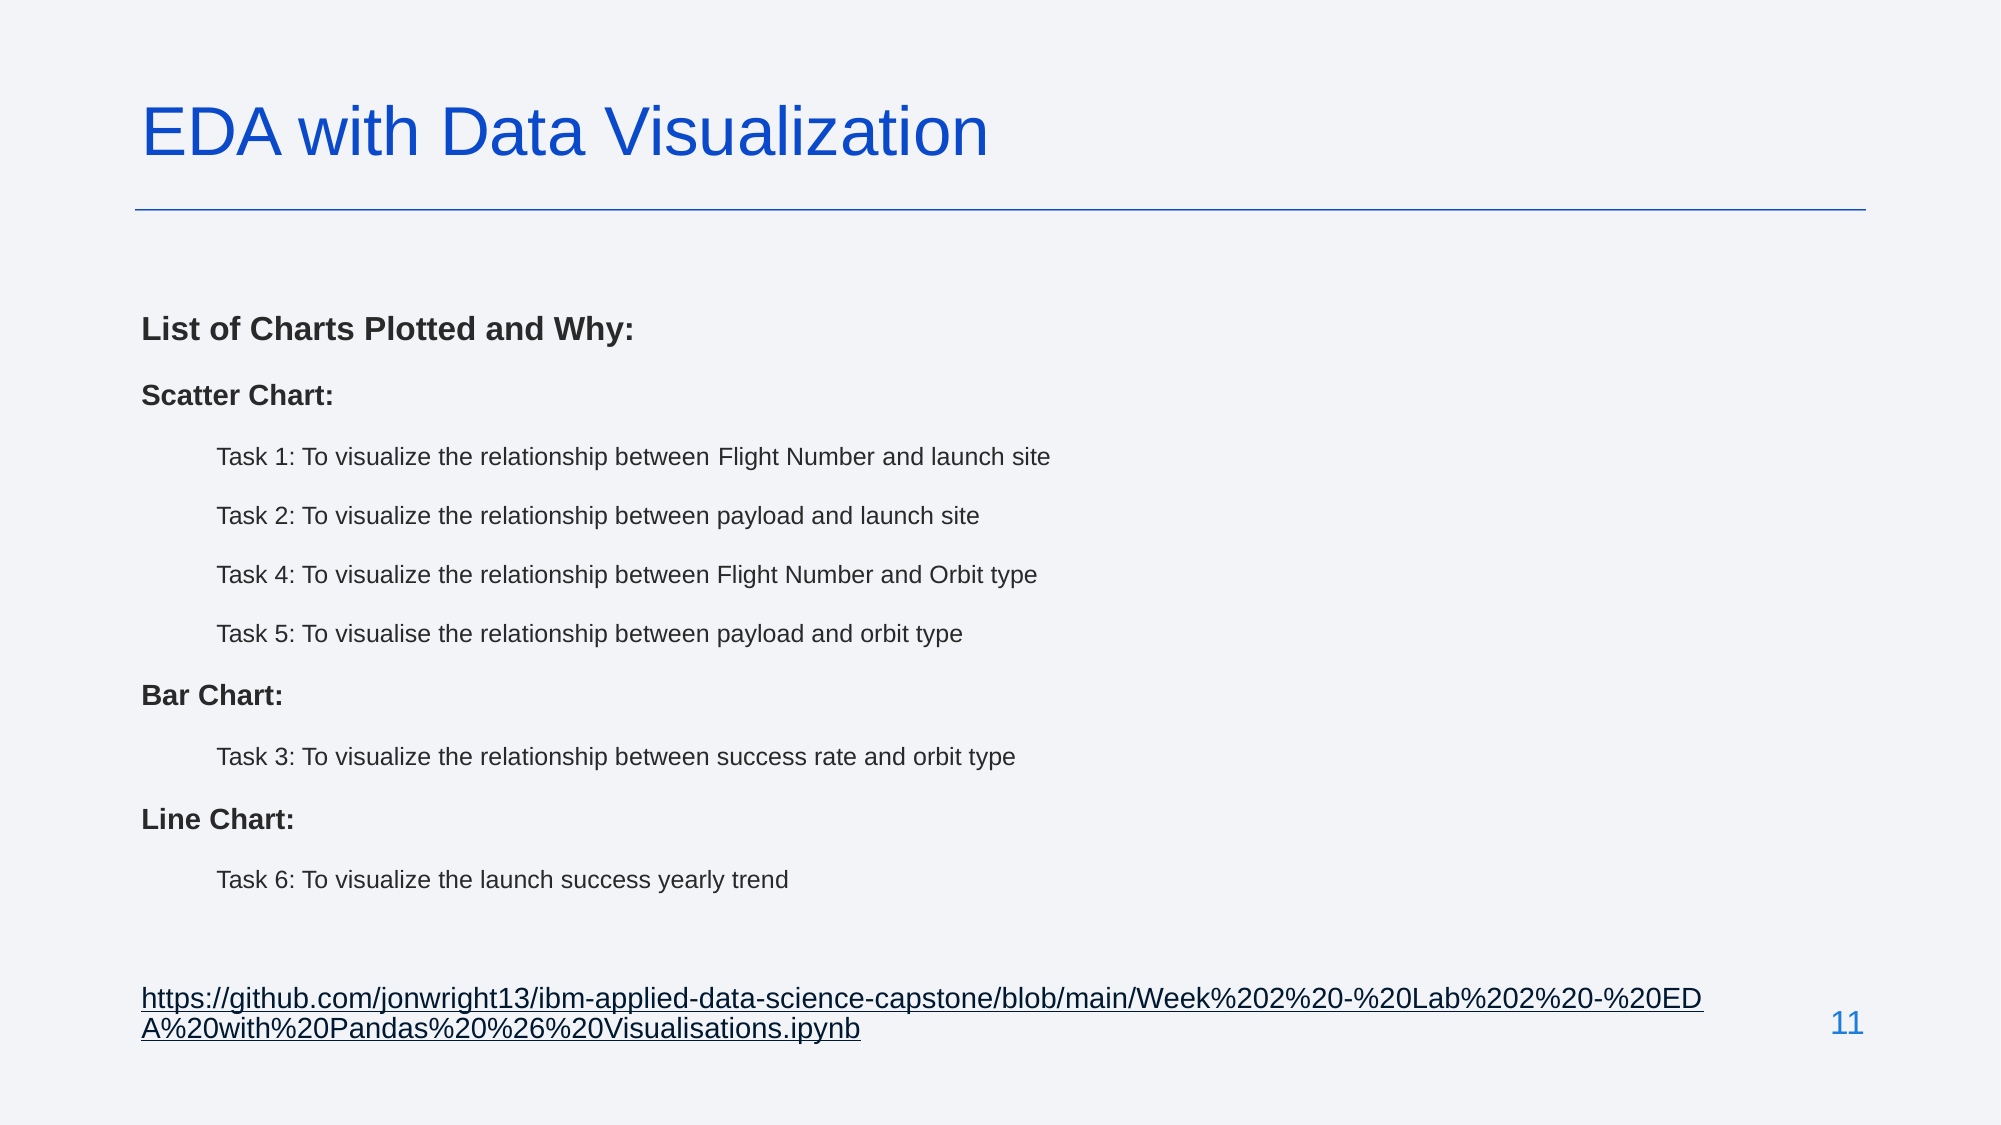

EDA with Data Visualization
List of Charts Plotted and Why:
Scatter Chart:
Task 1: To visualize the relationship between Flight Number and launch site
Task 2: To visualize the relationship between payload and launch site
Task 4: To visualize the relationship between Flight Number and Orbit type
Task 5: To visualise the relationship between payload and orbit type
Bar Chart:
Task 3: To visualize the relationship between success rate and orbit type
Line Chart:
Task 6: To visualize the launch success yearly trend

https://github.com/jonwright13/ibm-applied-data-science-capstone/blob/main/Week%202%20-%20Lab%202%20-%20EDA%20with%20Pandas%20%26%20Visualisations.ipynb

11